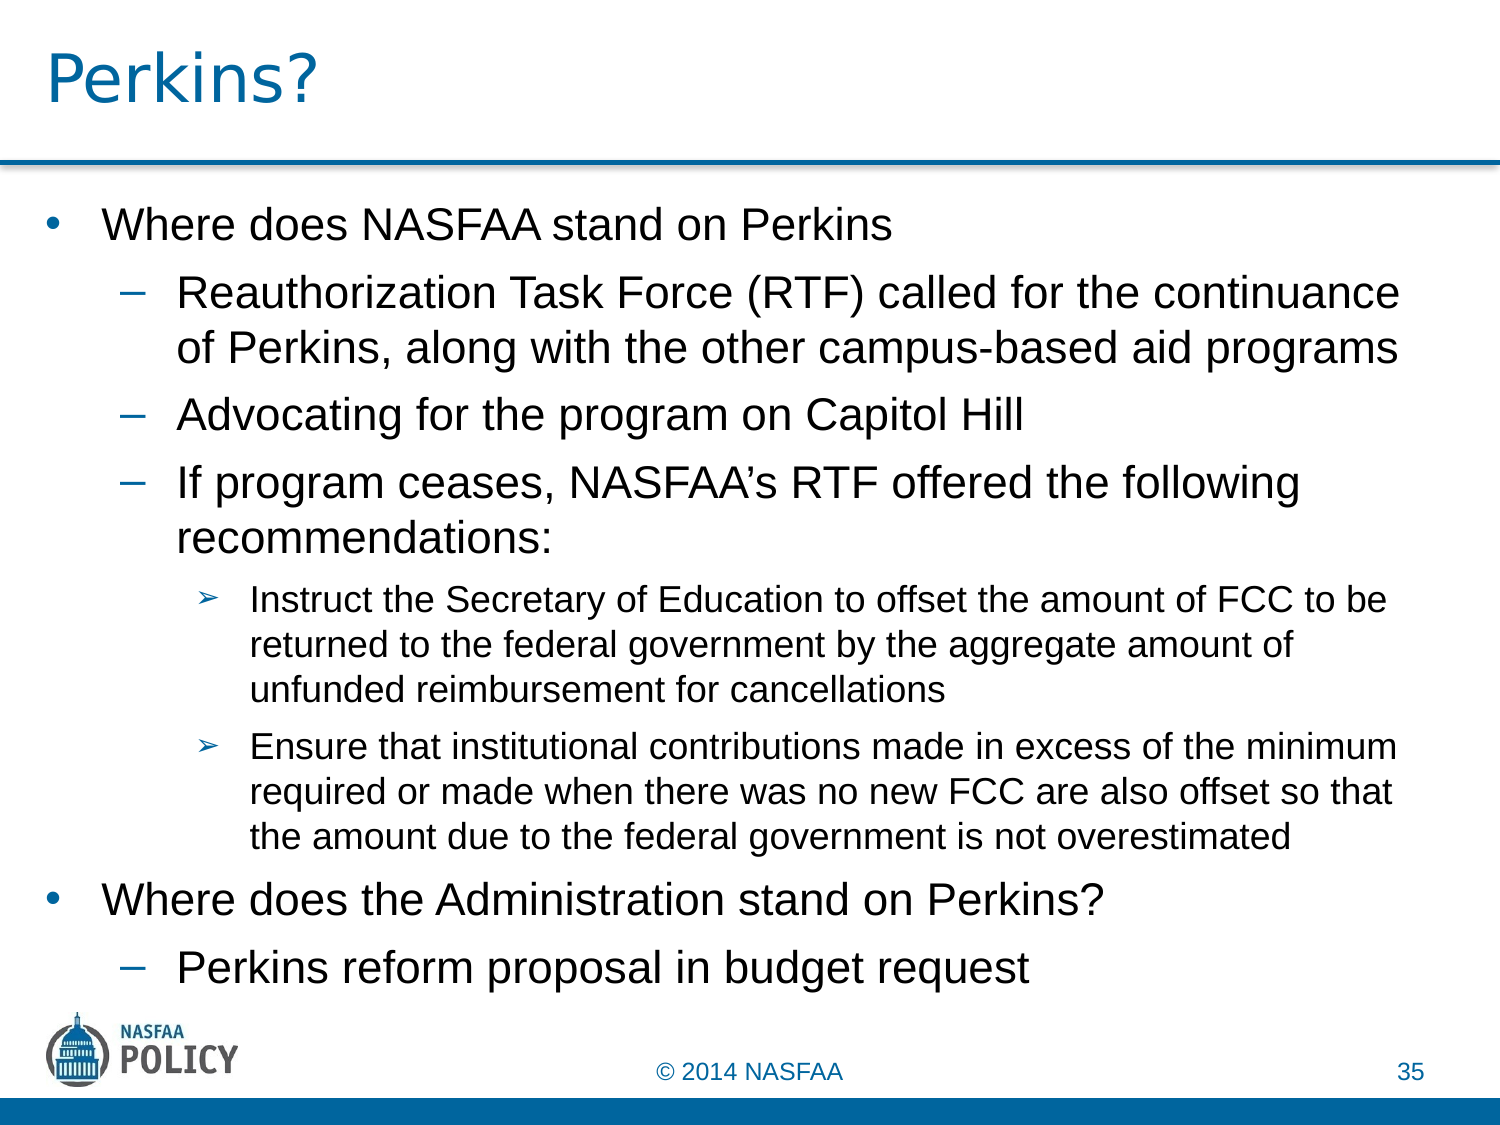

# Perkins?
Where does NASFAA stand on Perkins
Reauthorization Task Force (RTF) called for the continuance of Perkins, along with the other campus-based aid programs
Advocating for the program on Capitol Hill
If program ceases, NASFAA’s RTF offered the following recommendations:
Instruct the Secretary of Education to offset the amount of FCC to be returned to the federal government by the aggregate amount of unfunded reimbursement for cancellations
Ensure that institutional contributions made in excess of the minimum required or made when there was no new FCC are also offset so that the amount due to the federal government is not overestimated
Where does the Administration stand on Perkins?
Perkins reform proposal in budget request